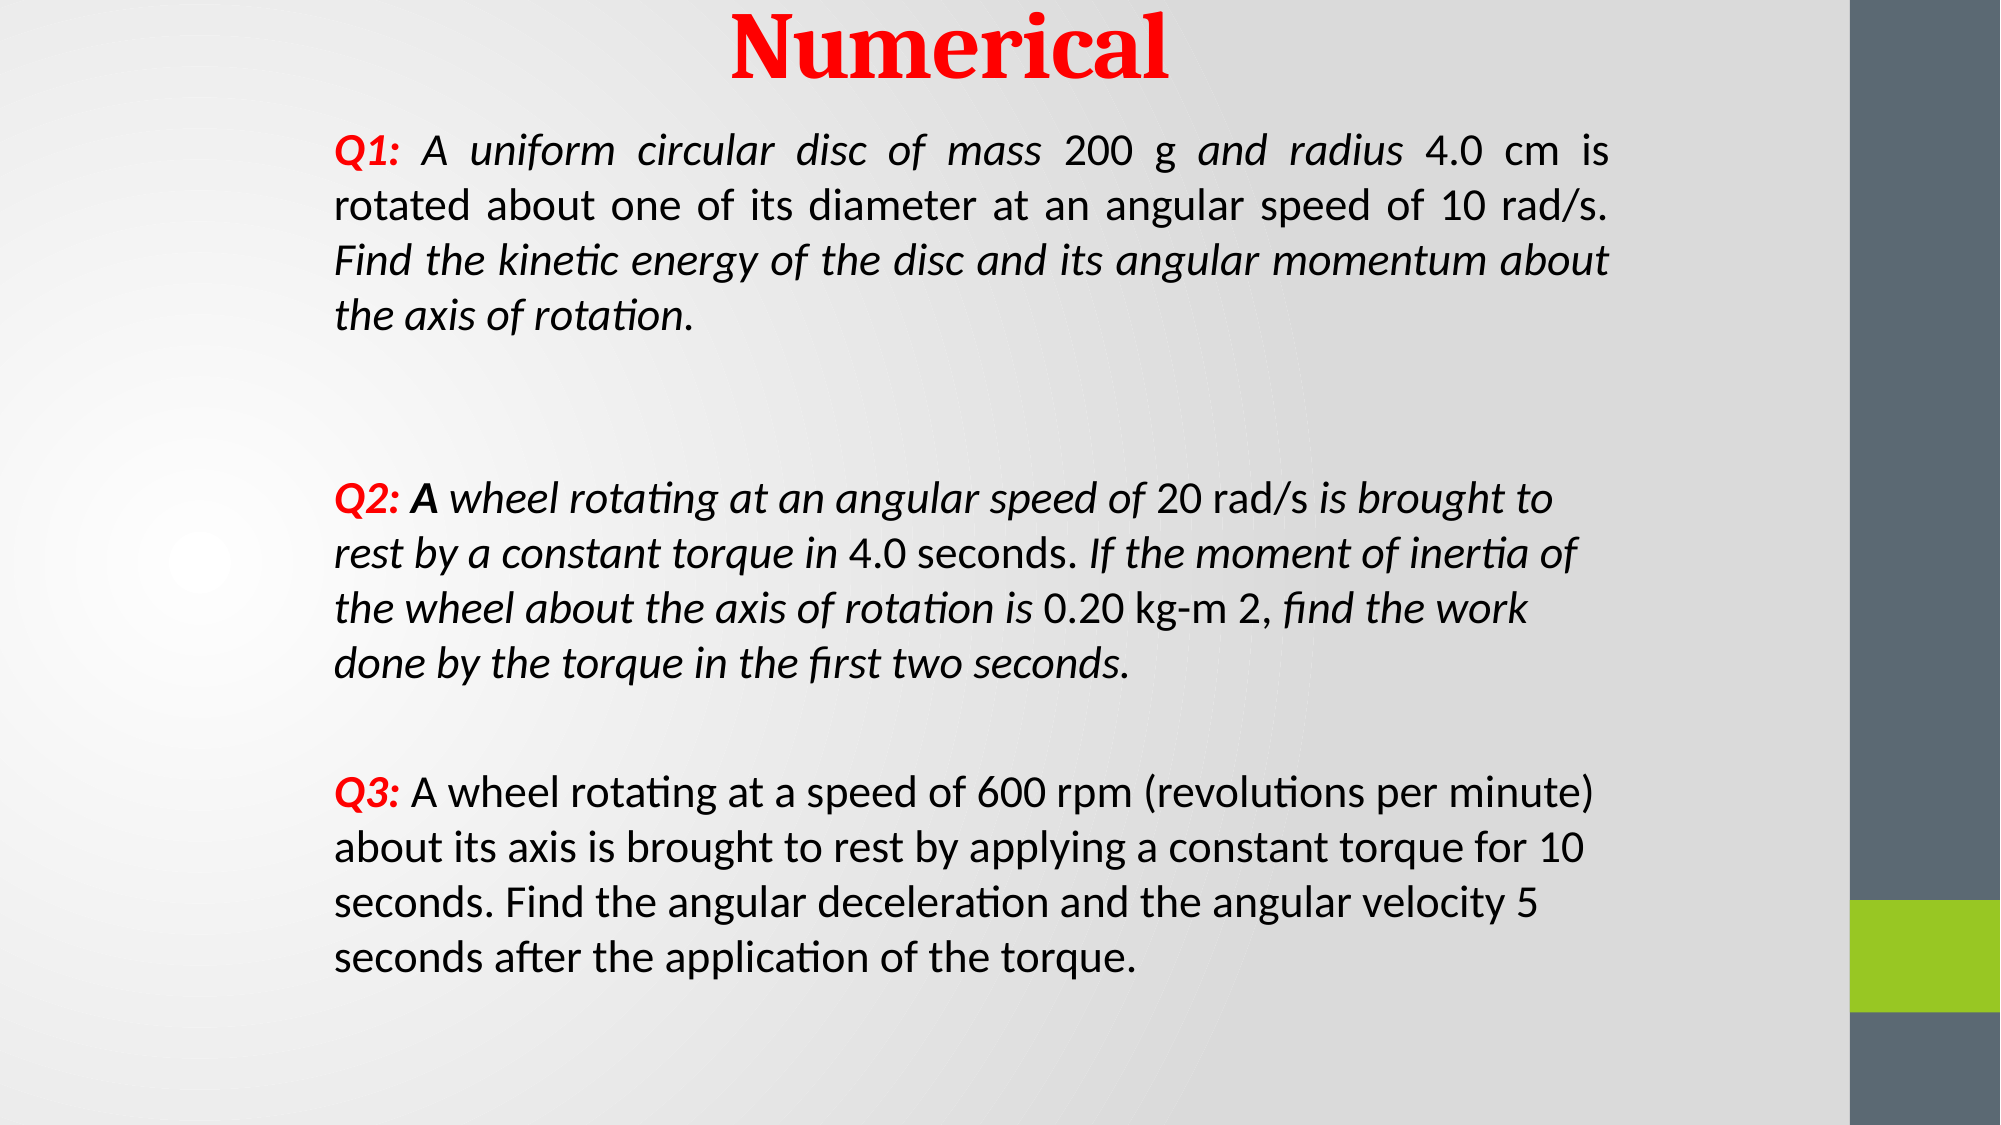

# Numerical
Q1: A uniform circular disc of mass 200 g and radius 4.0 cm is rotated about one of its diameter at an angular speed of 10 rad/s. Find the kinetic energy of the disc and its angular momentum about the axis of rotation.

Q2: A wheel rotating at an angular speed of 20 rad/s is brought to rest by a constant torque in 4.0 seconds. If the moment of inertia of the wheel about the axis of rotation is 0.20 kg-m 2, find the work done by the torque in the first two seconds.

Q3: A wheel rotating at a speed of 600 rpm (revolutions per minute) about its axis is brought to rest by applying a constant torque for 10 seconds. Find the angular deceleration and the angular velocity 5 seconds after the application of the torque.